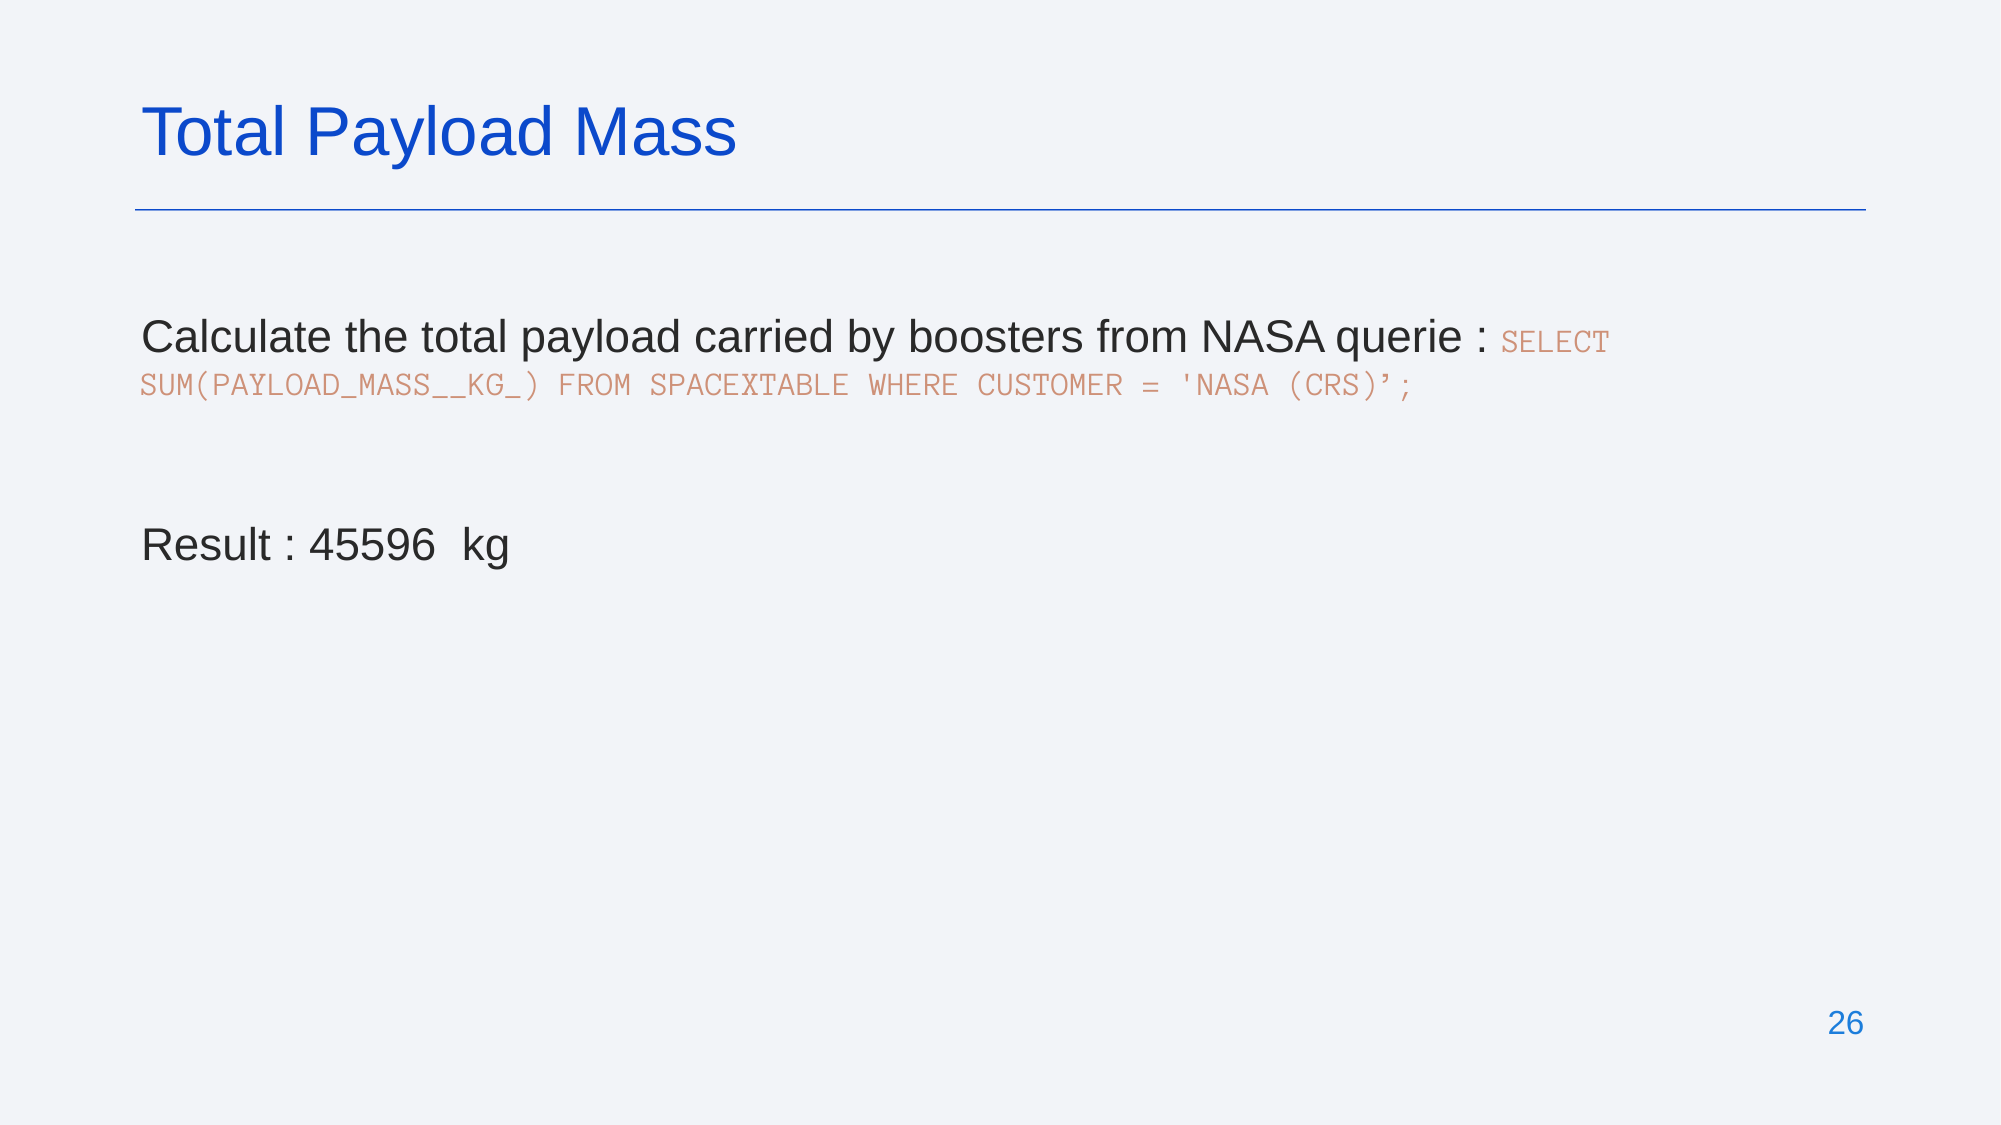

Total Payload Mass
Calculate the total payload carried by boosters from NASA querie : SELECT SUM(PAYLOAD_MASS__KG_) FROM SPACEXTABLE WHERE CUSTOMER = 'NASA (CRS)’;

Result : 45596  kg
26